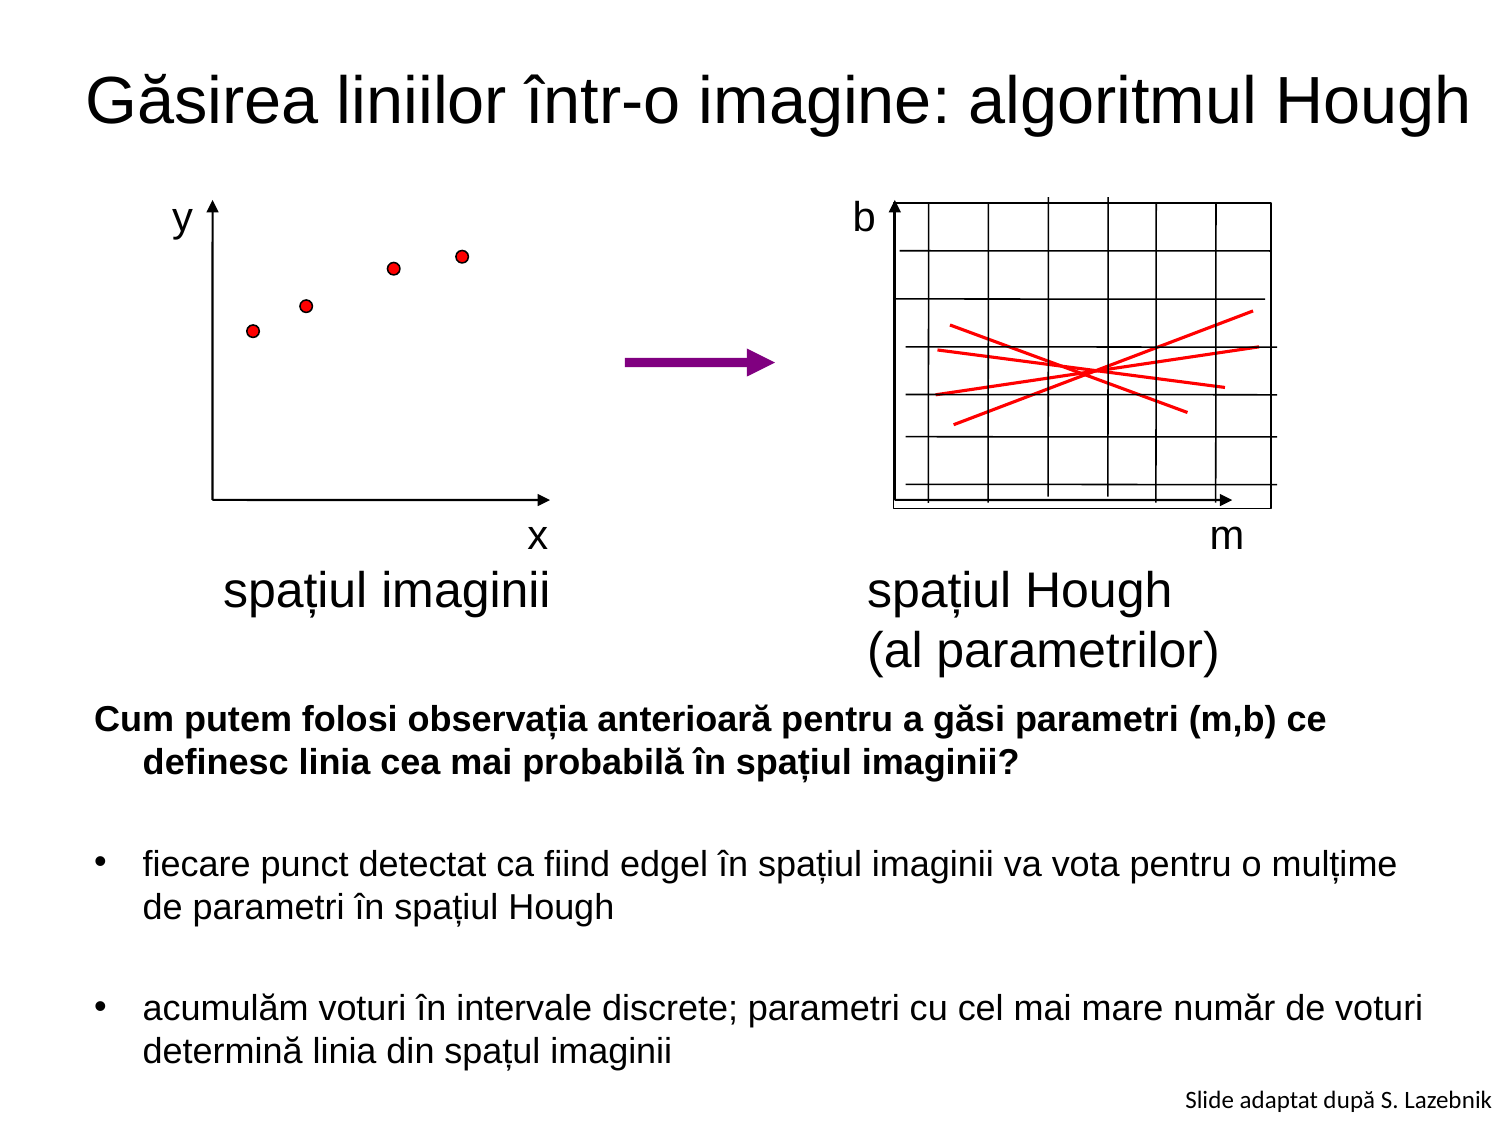

# Găsirea liniilor într-o imagine: algoritmul Hough
y
b

x

m
spațiul imaginii
spațiul Hough
(al parametrilor)
Cum putem folosi observația anterioară pentru a găsi parametri (m,b) ce definesc linia cea mai probabilă în spațiul imaginii?

fiecare punct detectat ca fiind edgel în spațiul imaginii va vota pentru o mulțime de parametri în spațiul Hough

acumulăm voturi în intervale discrete; parametri cu cel mai mare număr de voturi determină linia din spațul imaginii
Slide adaptat după S. Lazebnik